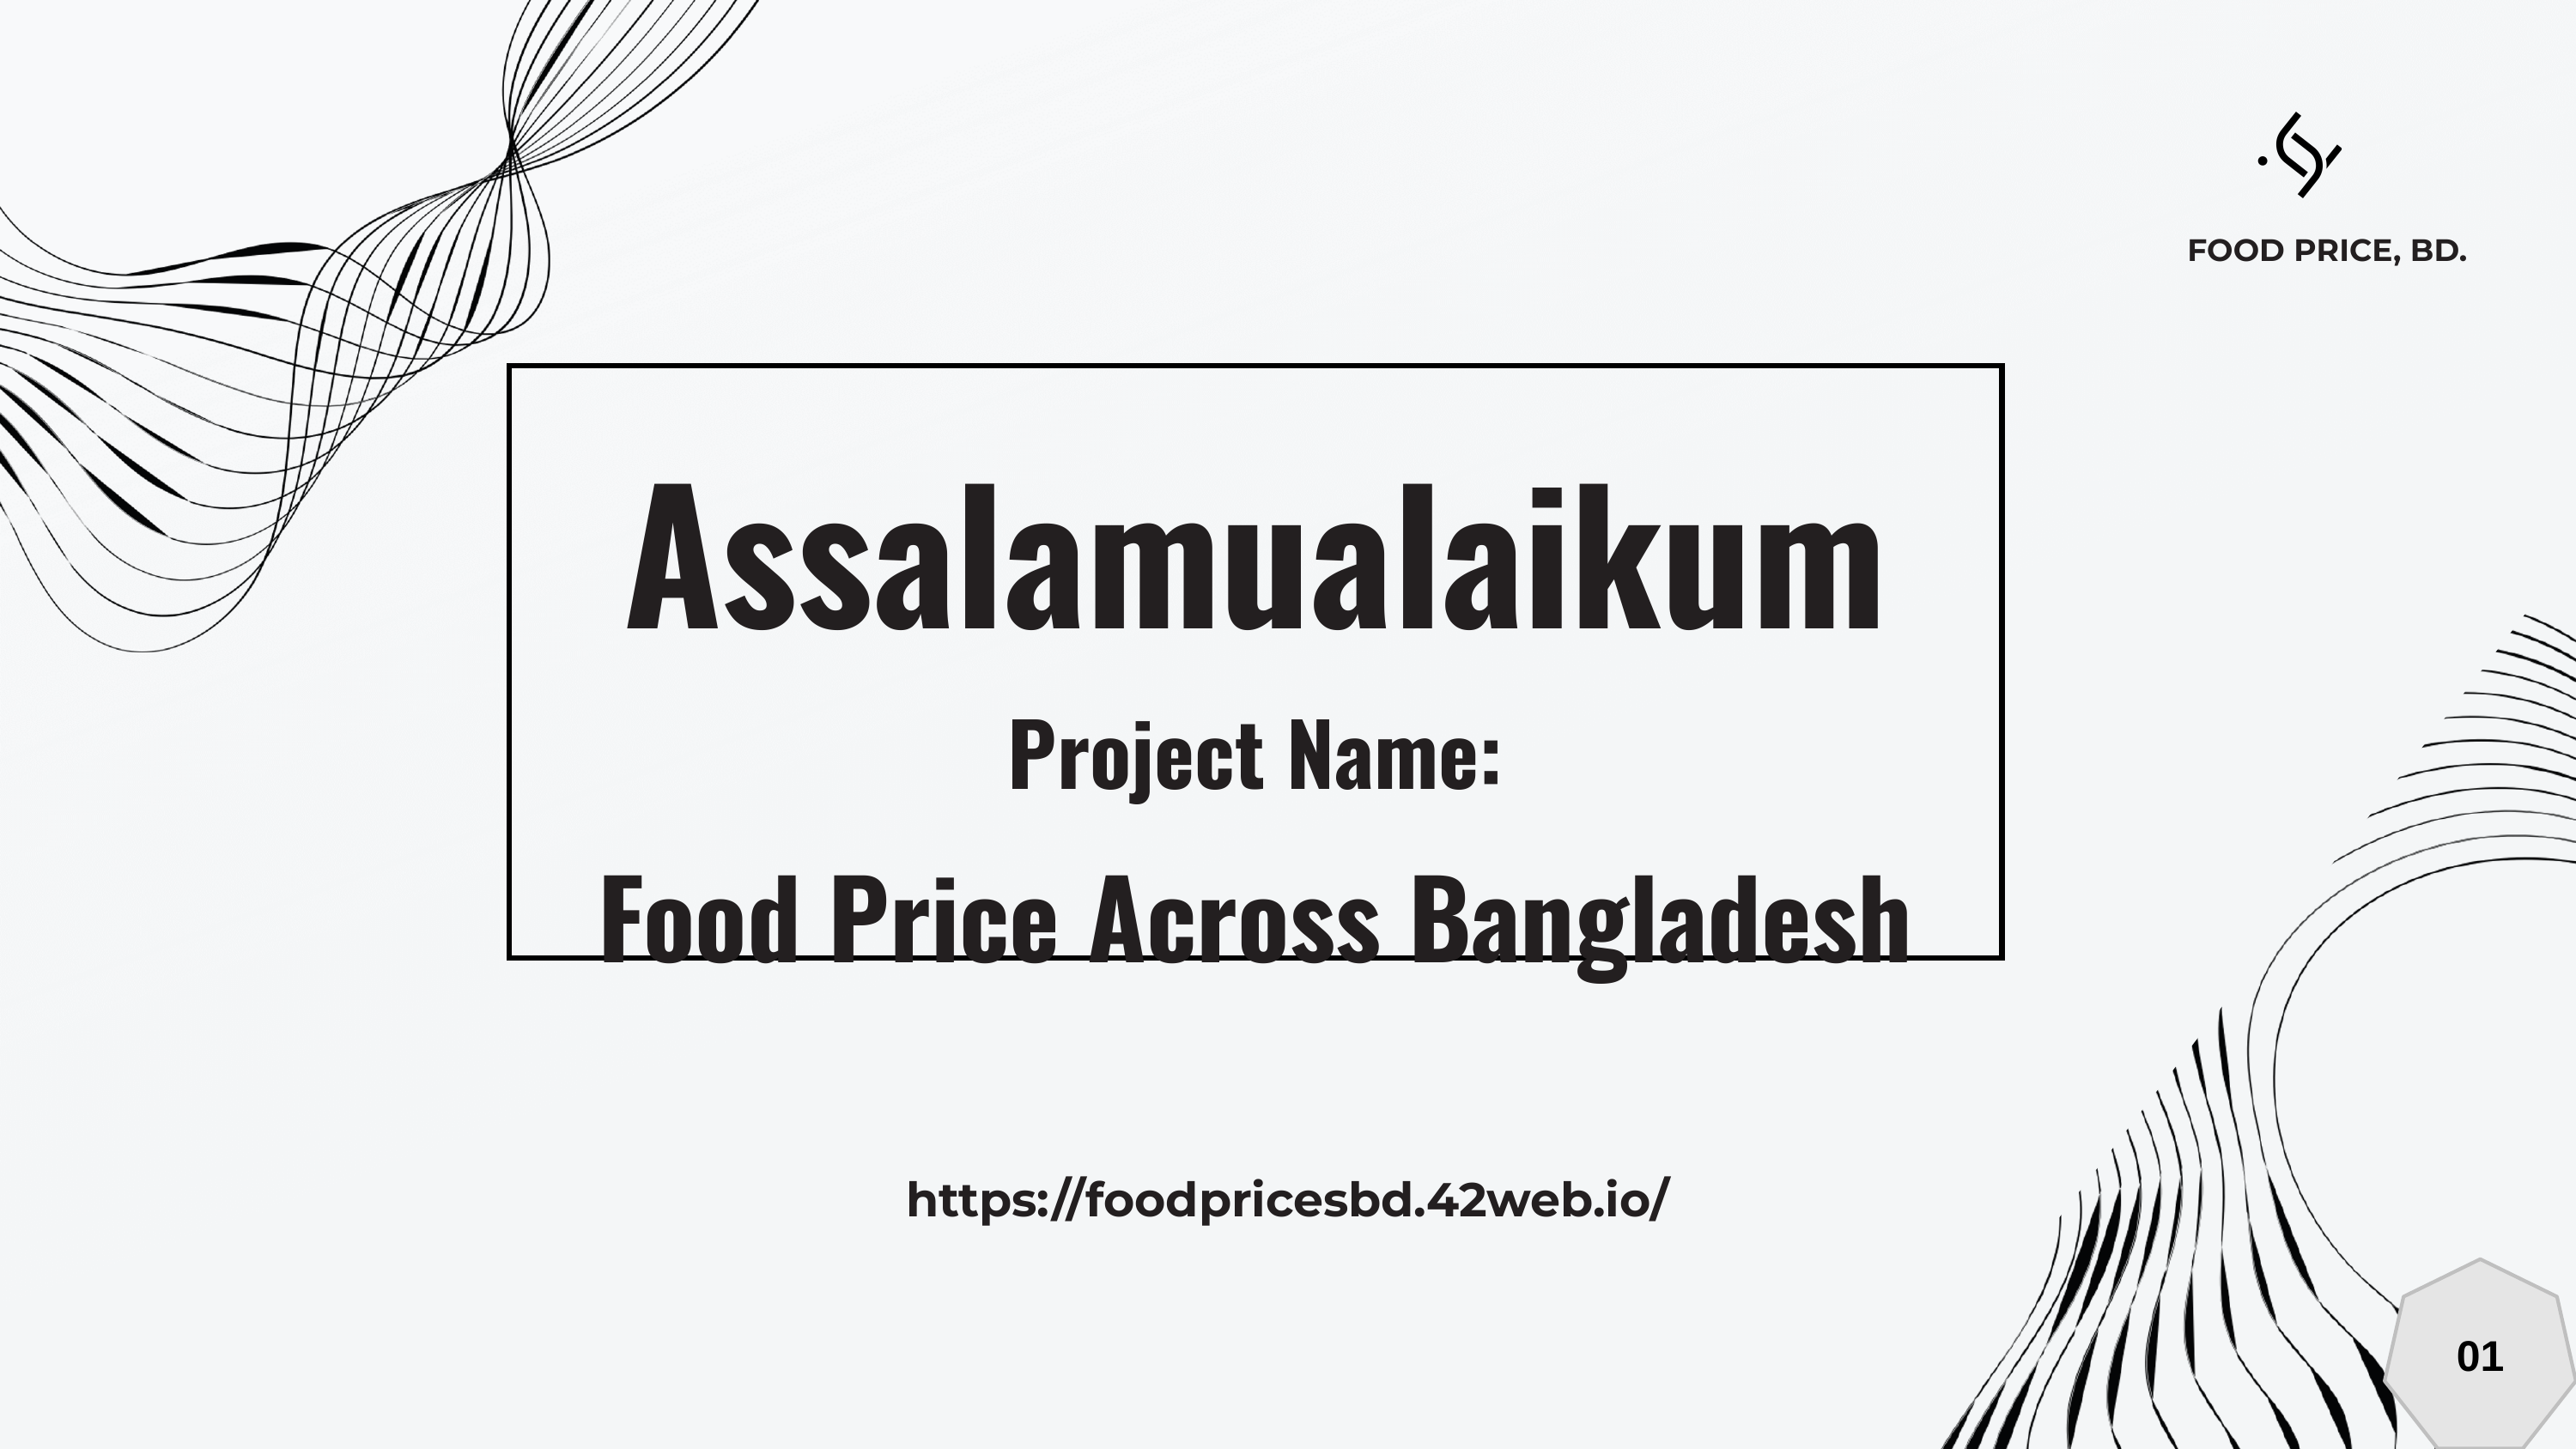

FOOD PRICE, BD.

Assalamualaikum
Project Name:
Food Price Across Bangladesh

https://foodpricesbd.42web.io/
01